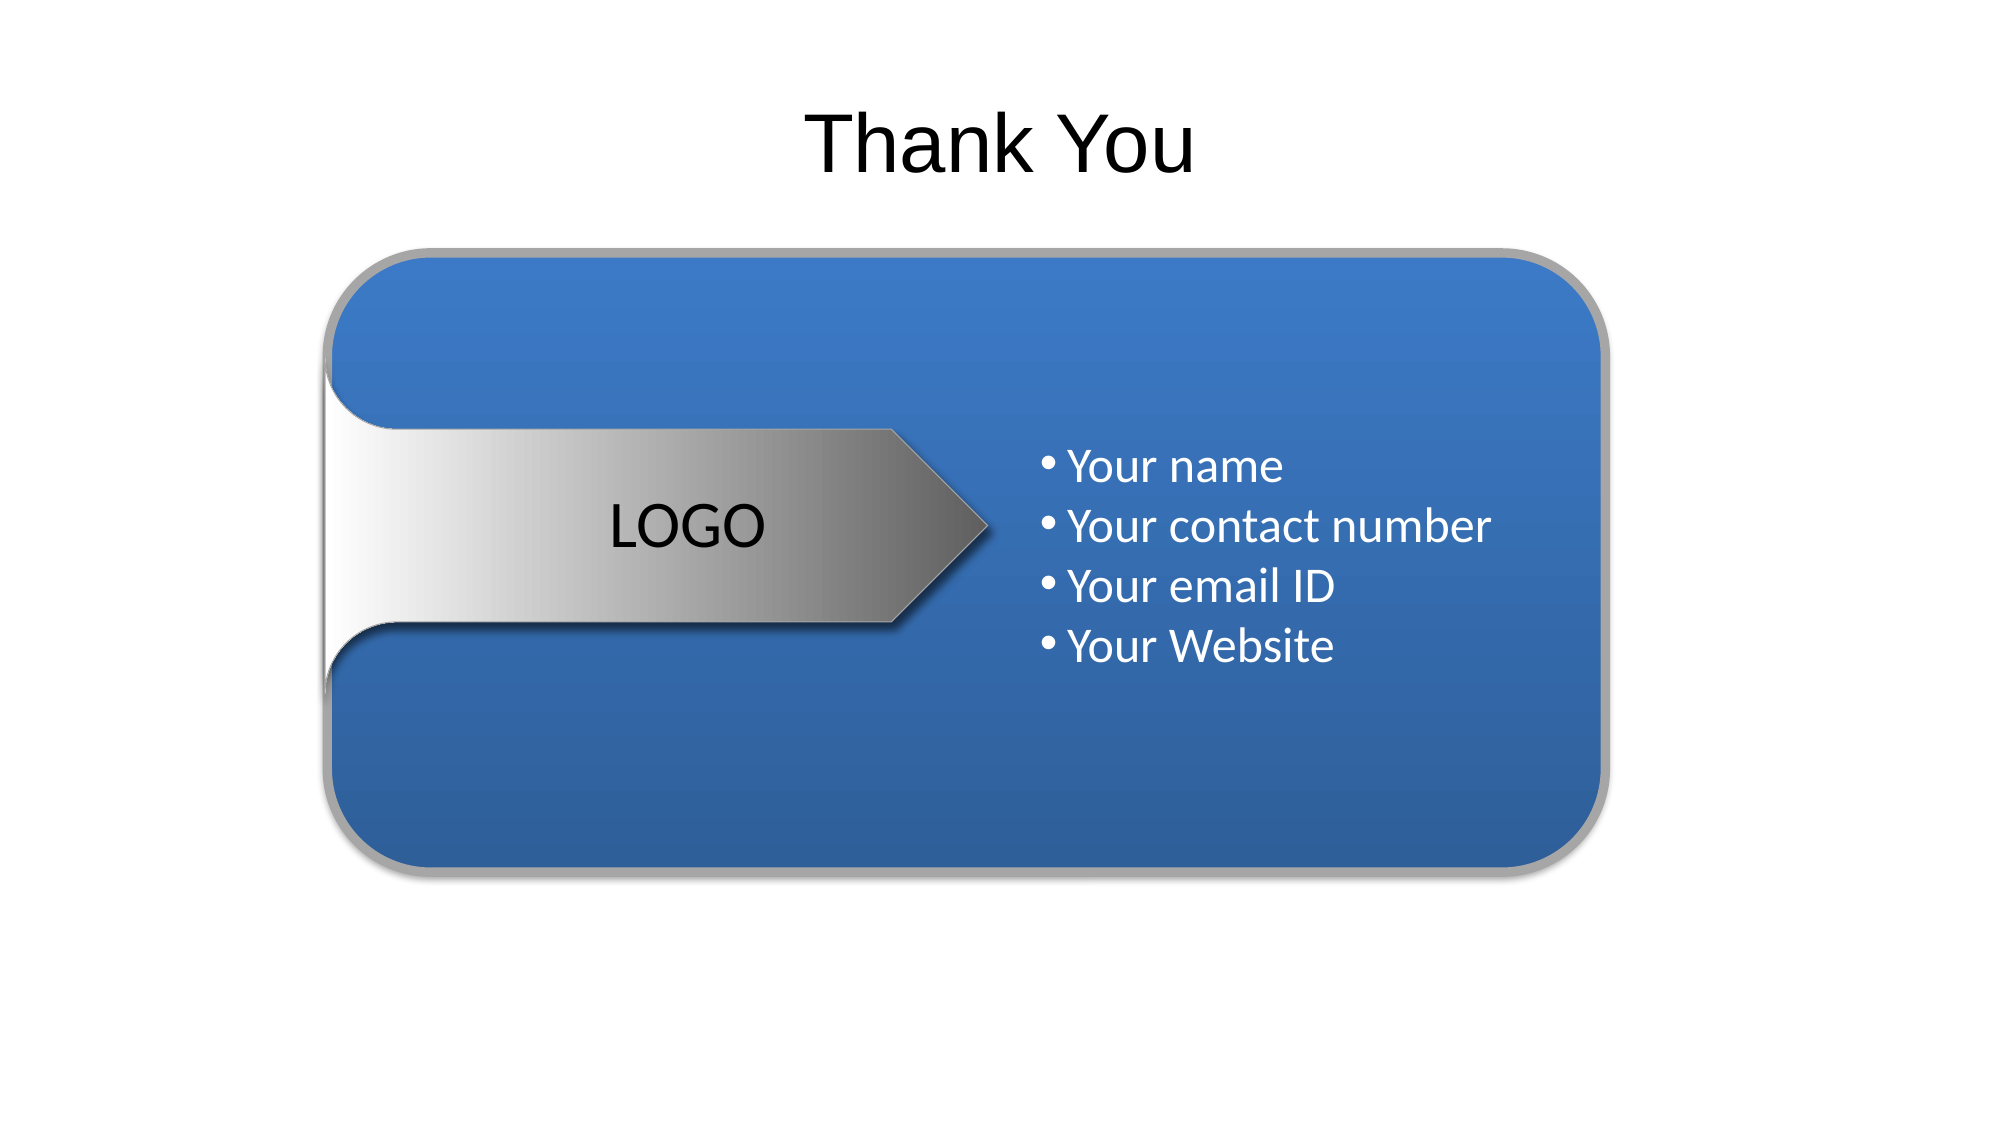

# Thank You

LOGO
Your name
Your contact number
Your email ID
Your Website